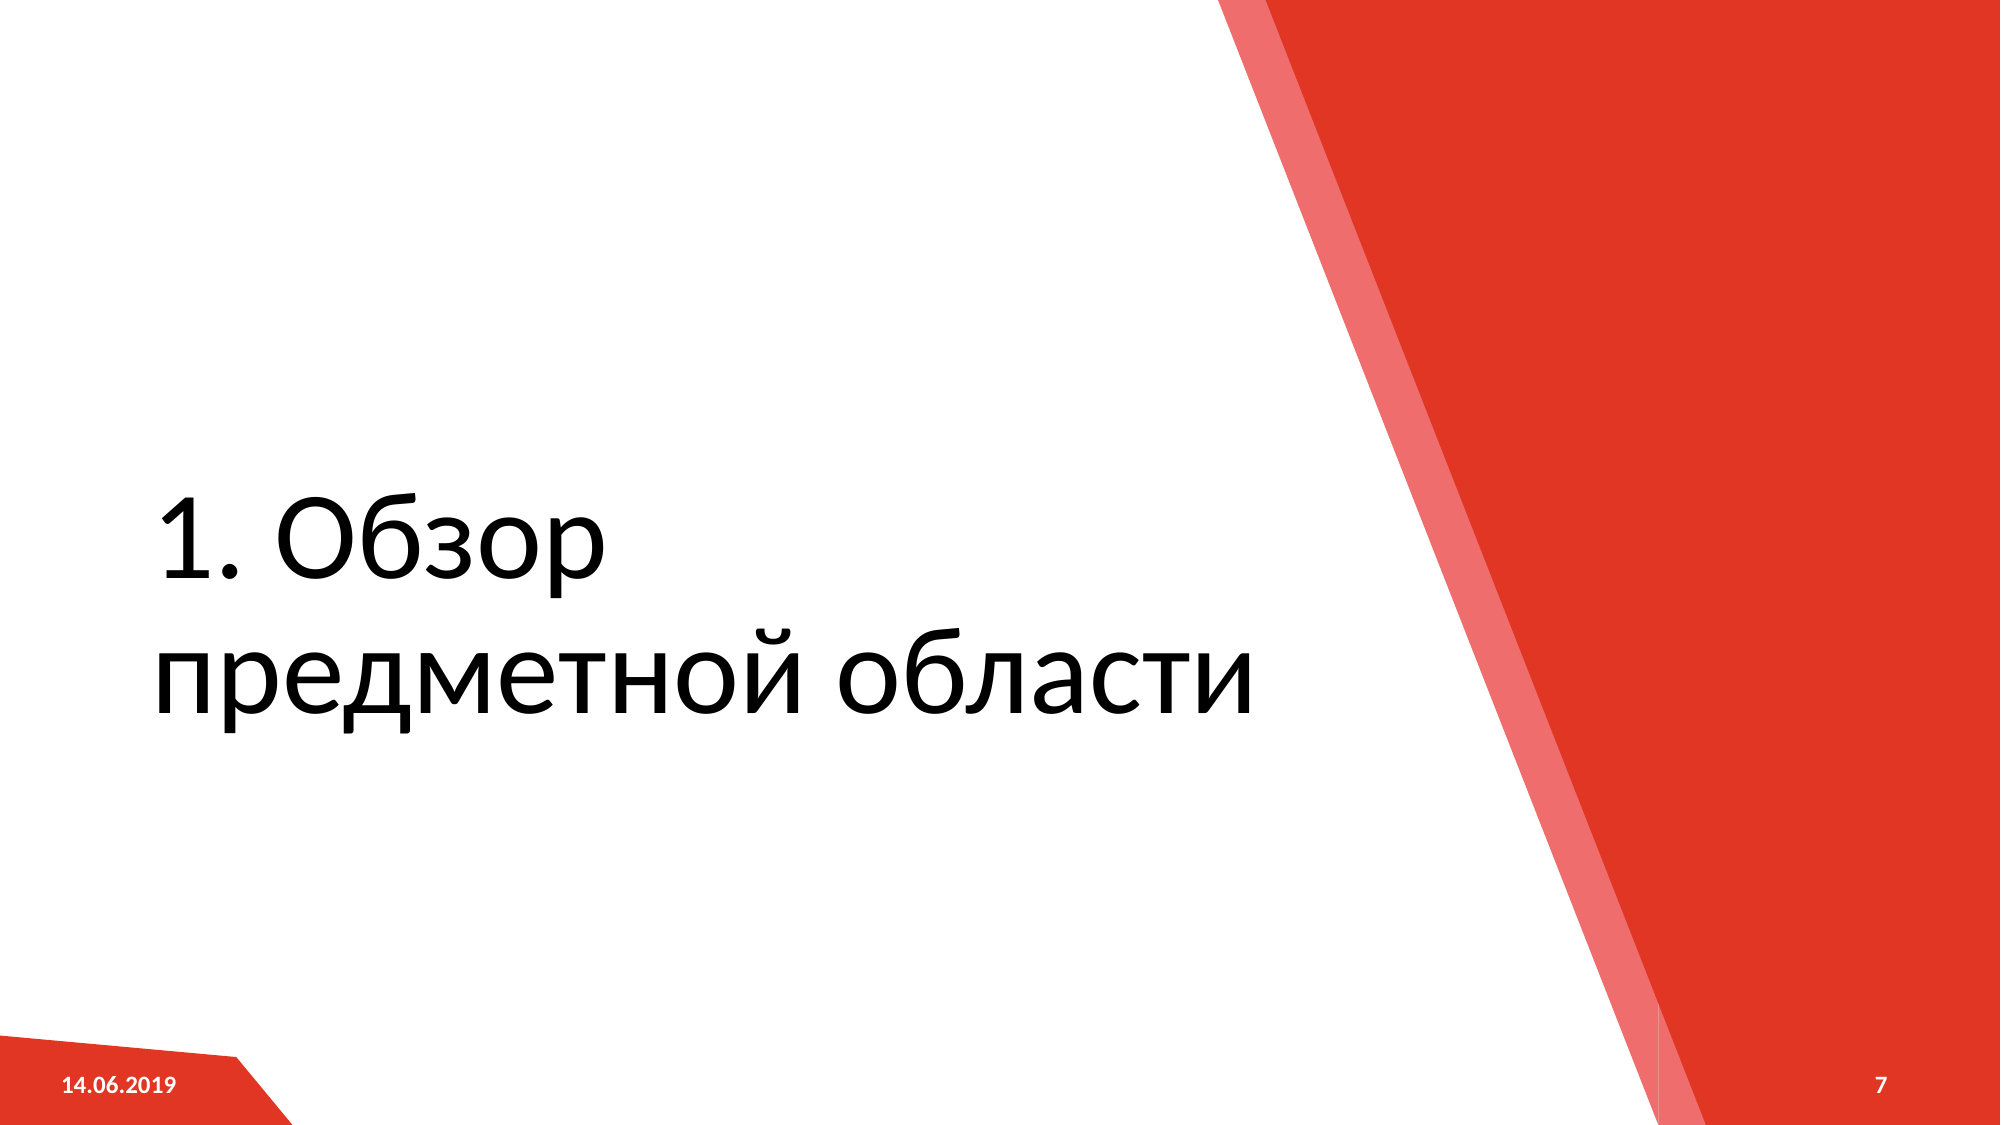

# 1. Обзор предметной области

7
14.06.2019